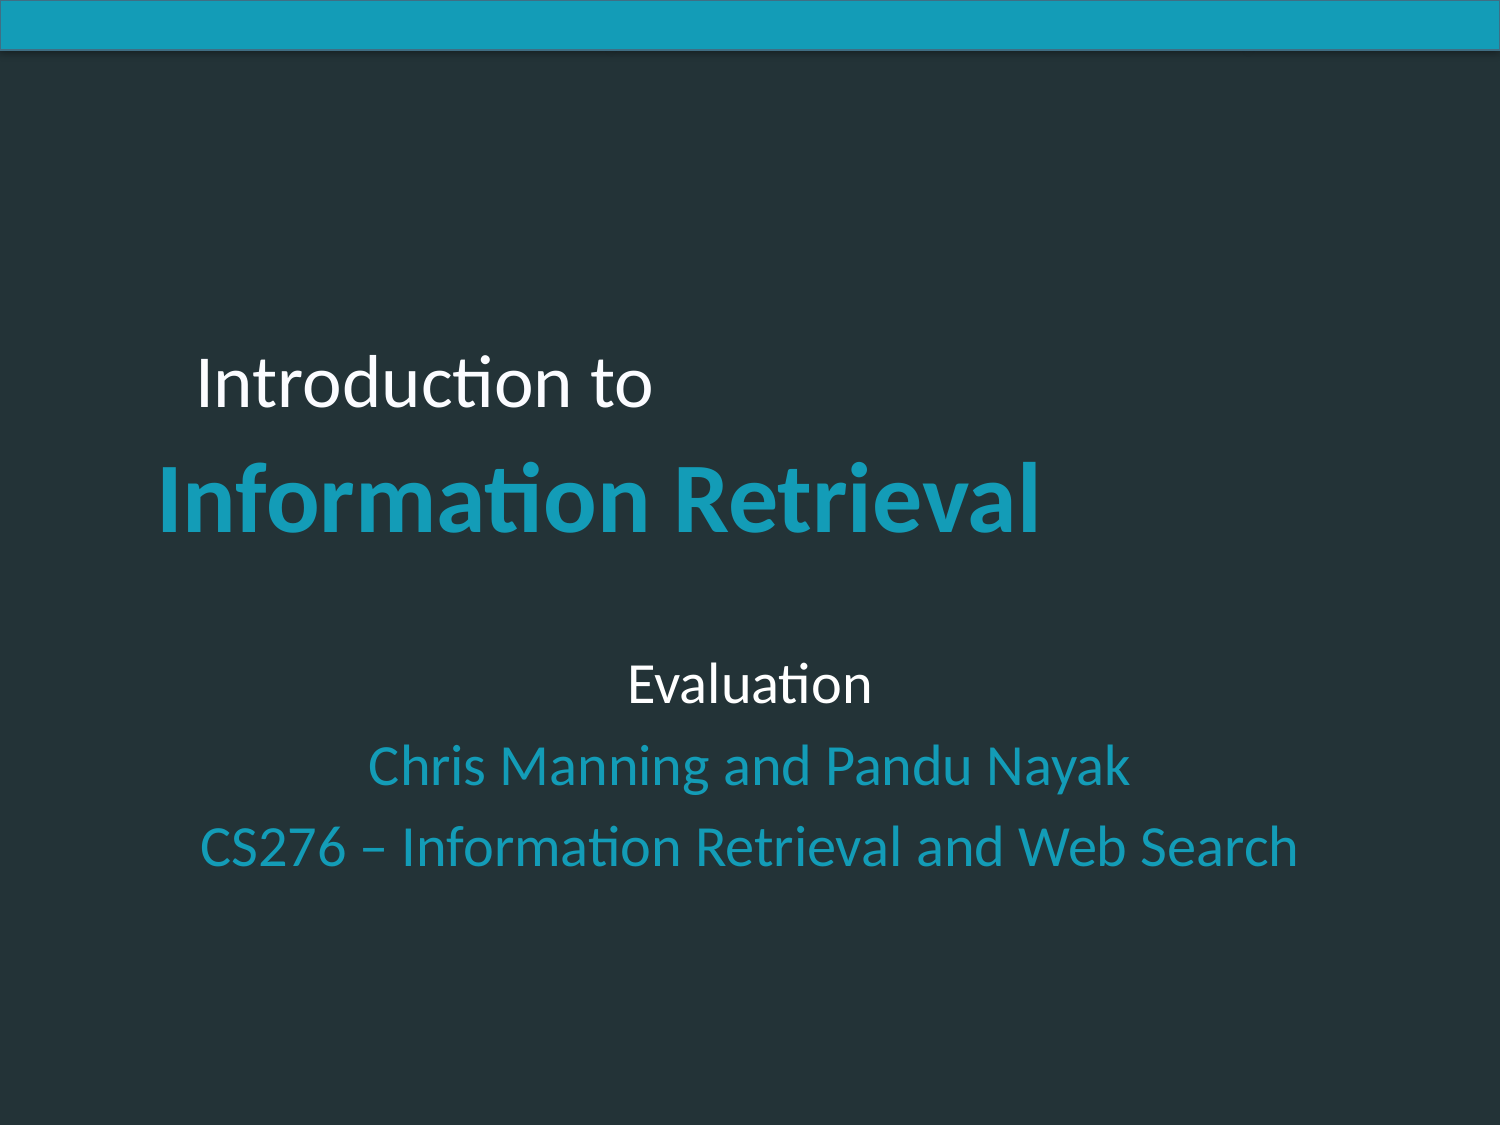

Evaluation
Chris Manning and Pandu Nayak
CS276 – Information Retrieval and Web Search